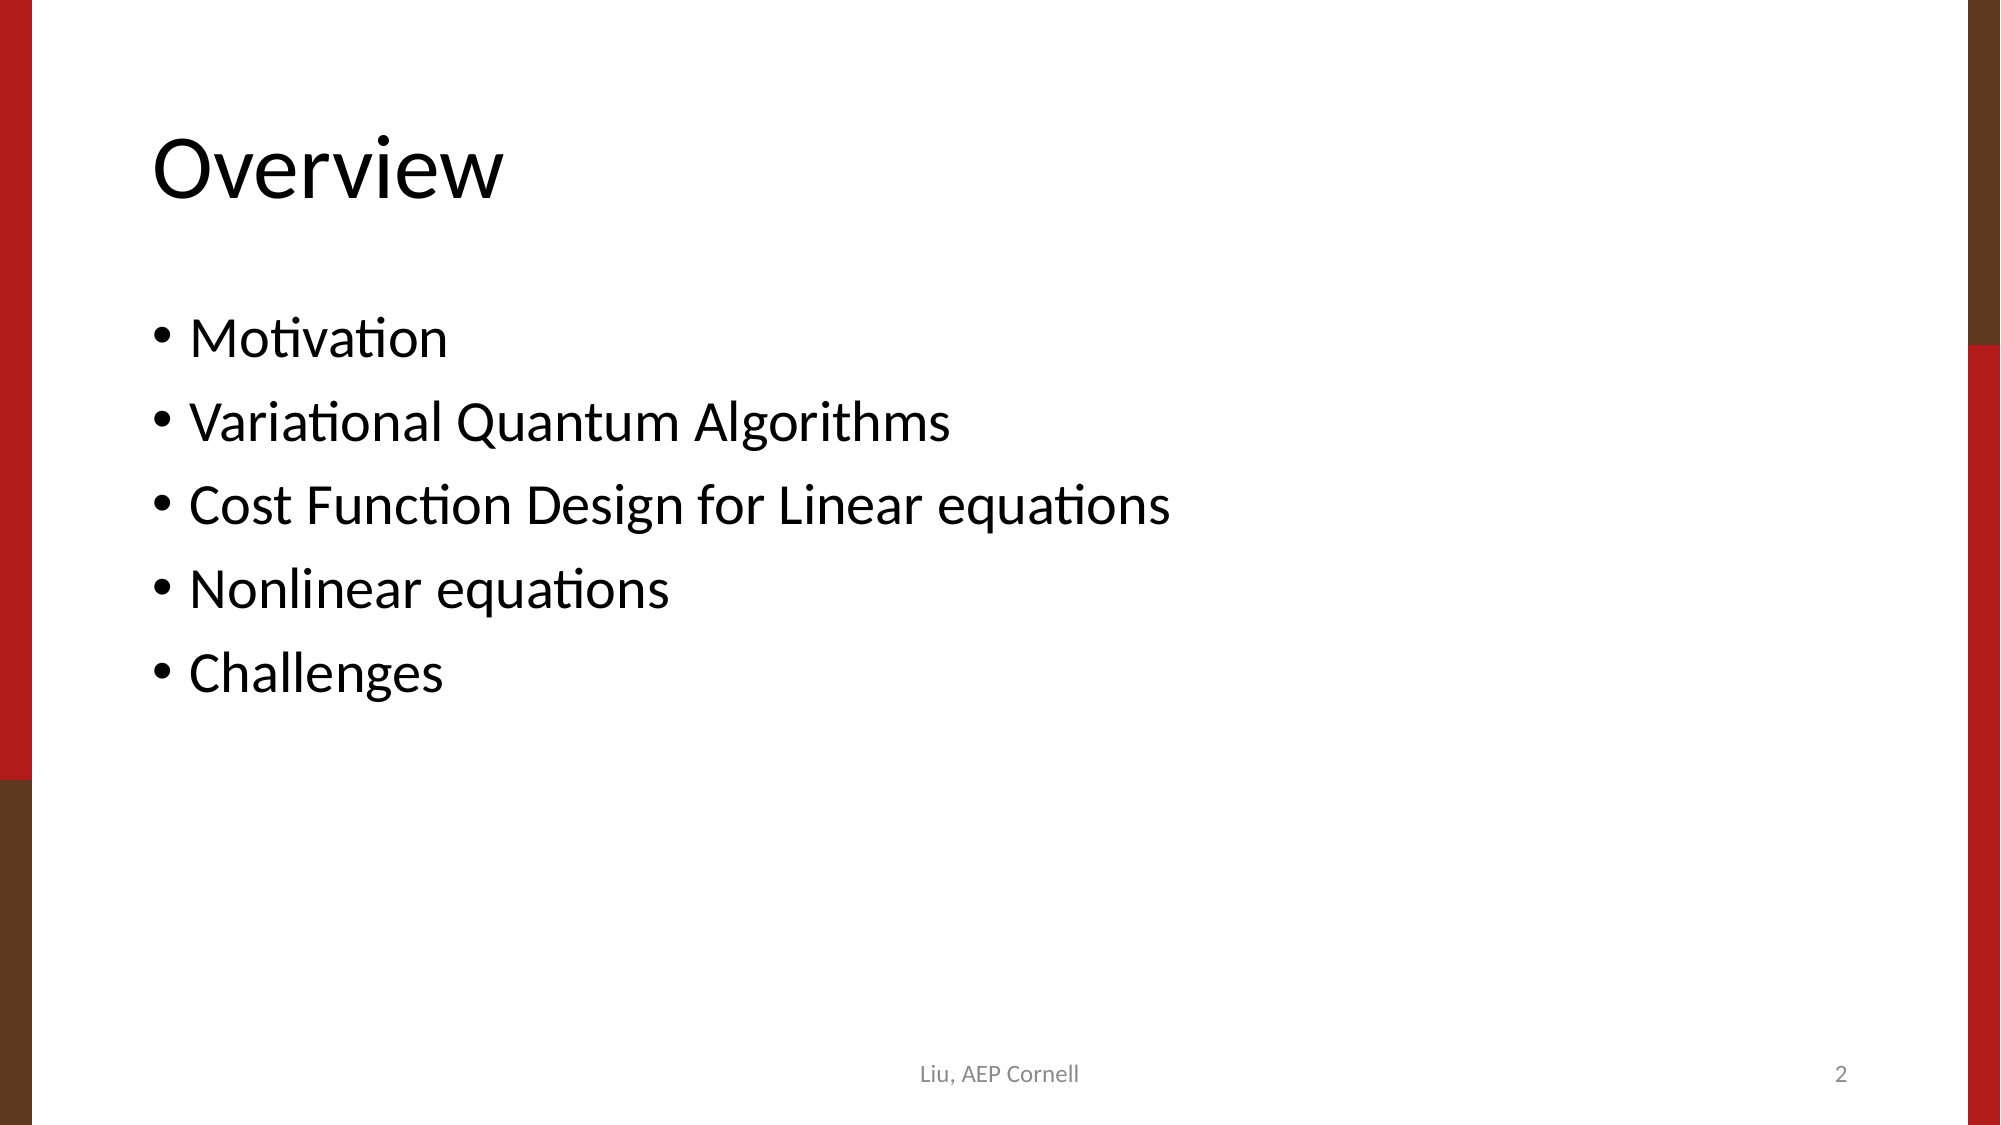

# Overview
Motivation
Variational Quantum Algorithms
Cost Function Design for Linear equations
Nonlinear equations
Challenges

Liu, AEP Cornell
2